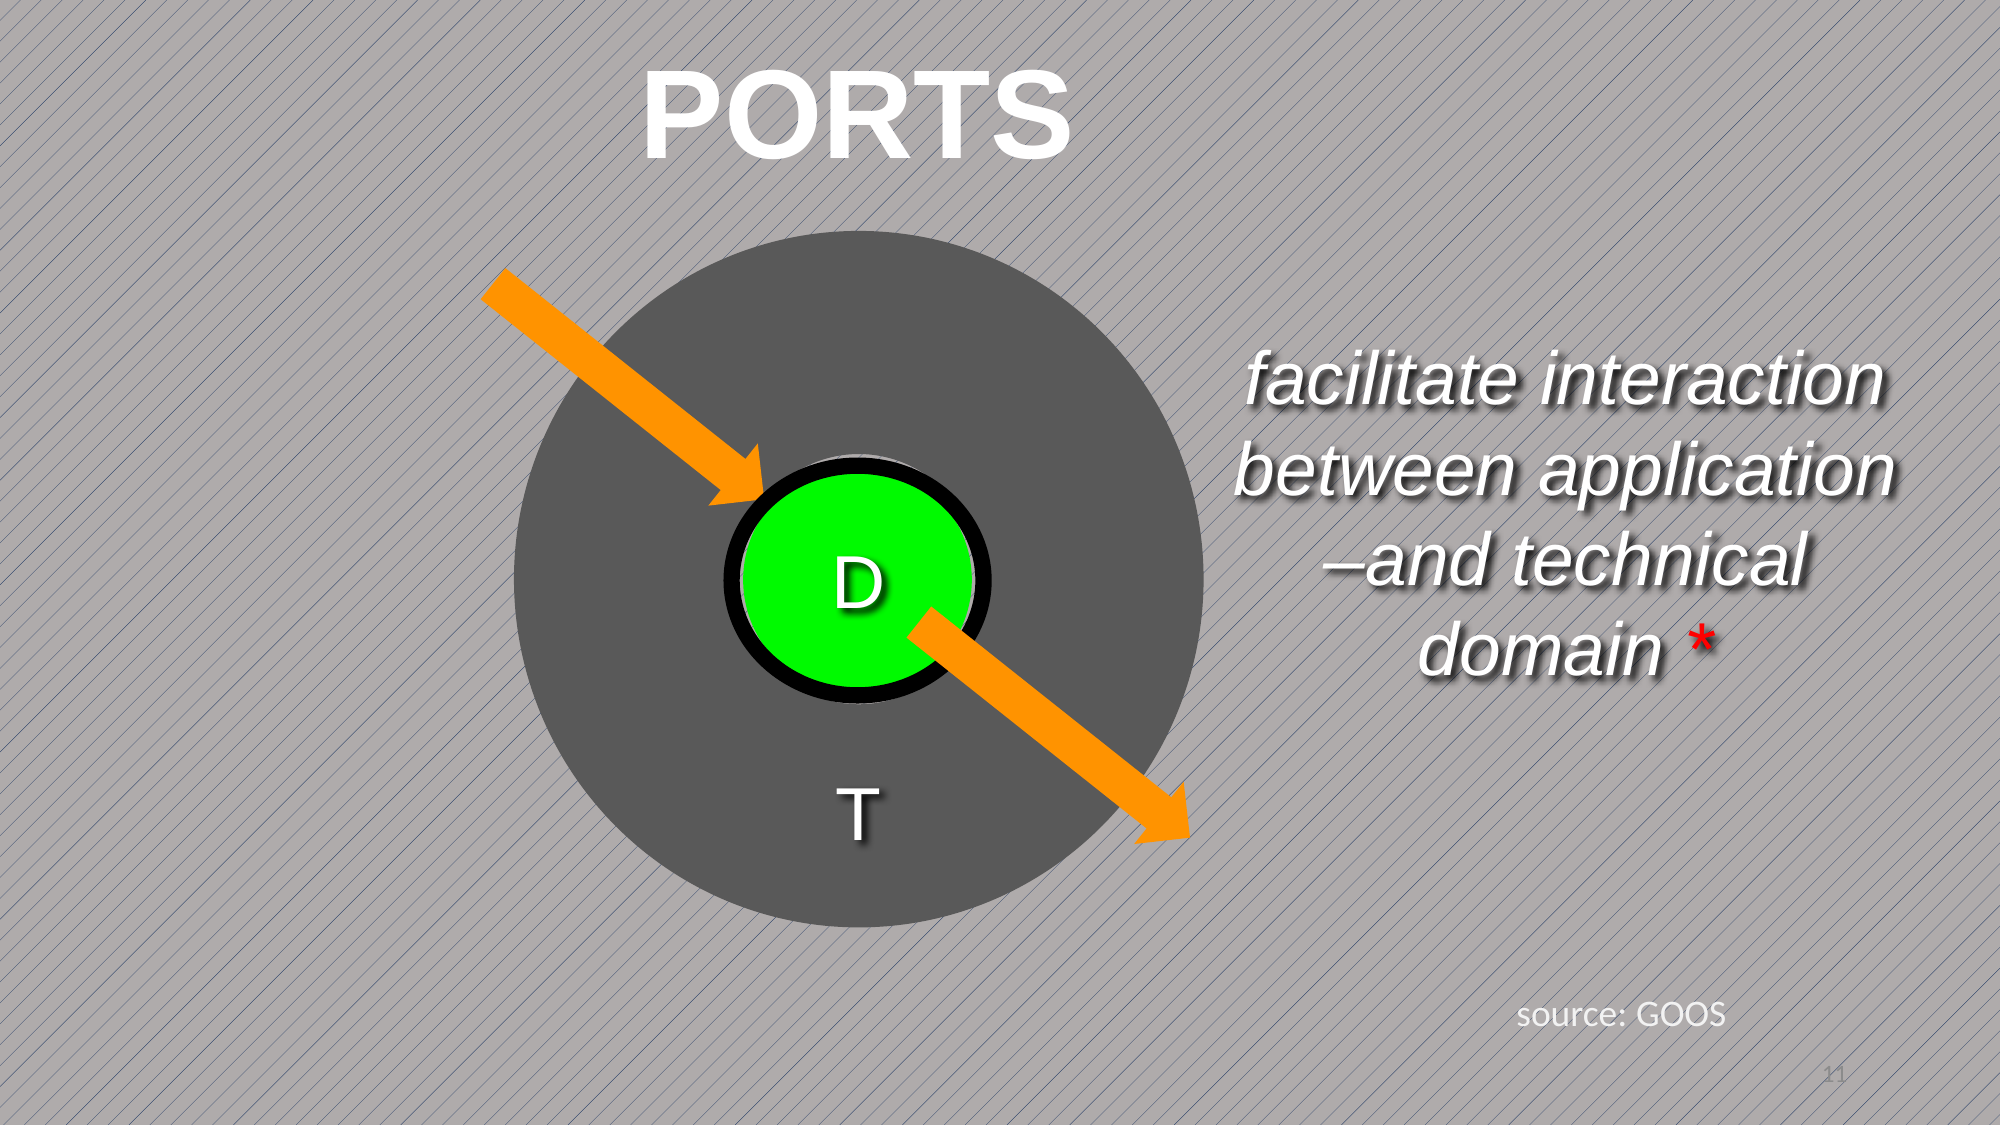

PORTS

facilitate interaction between application –and technical domain *

D

T
source: GOOS
11